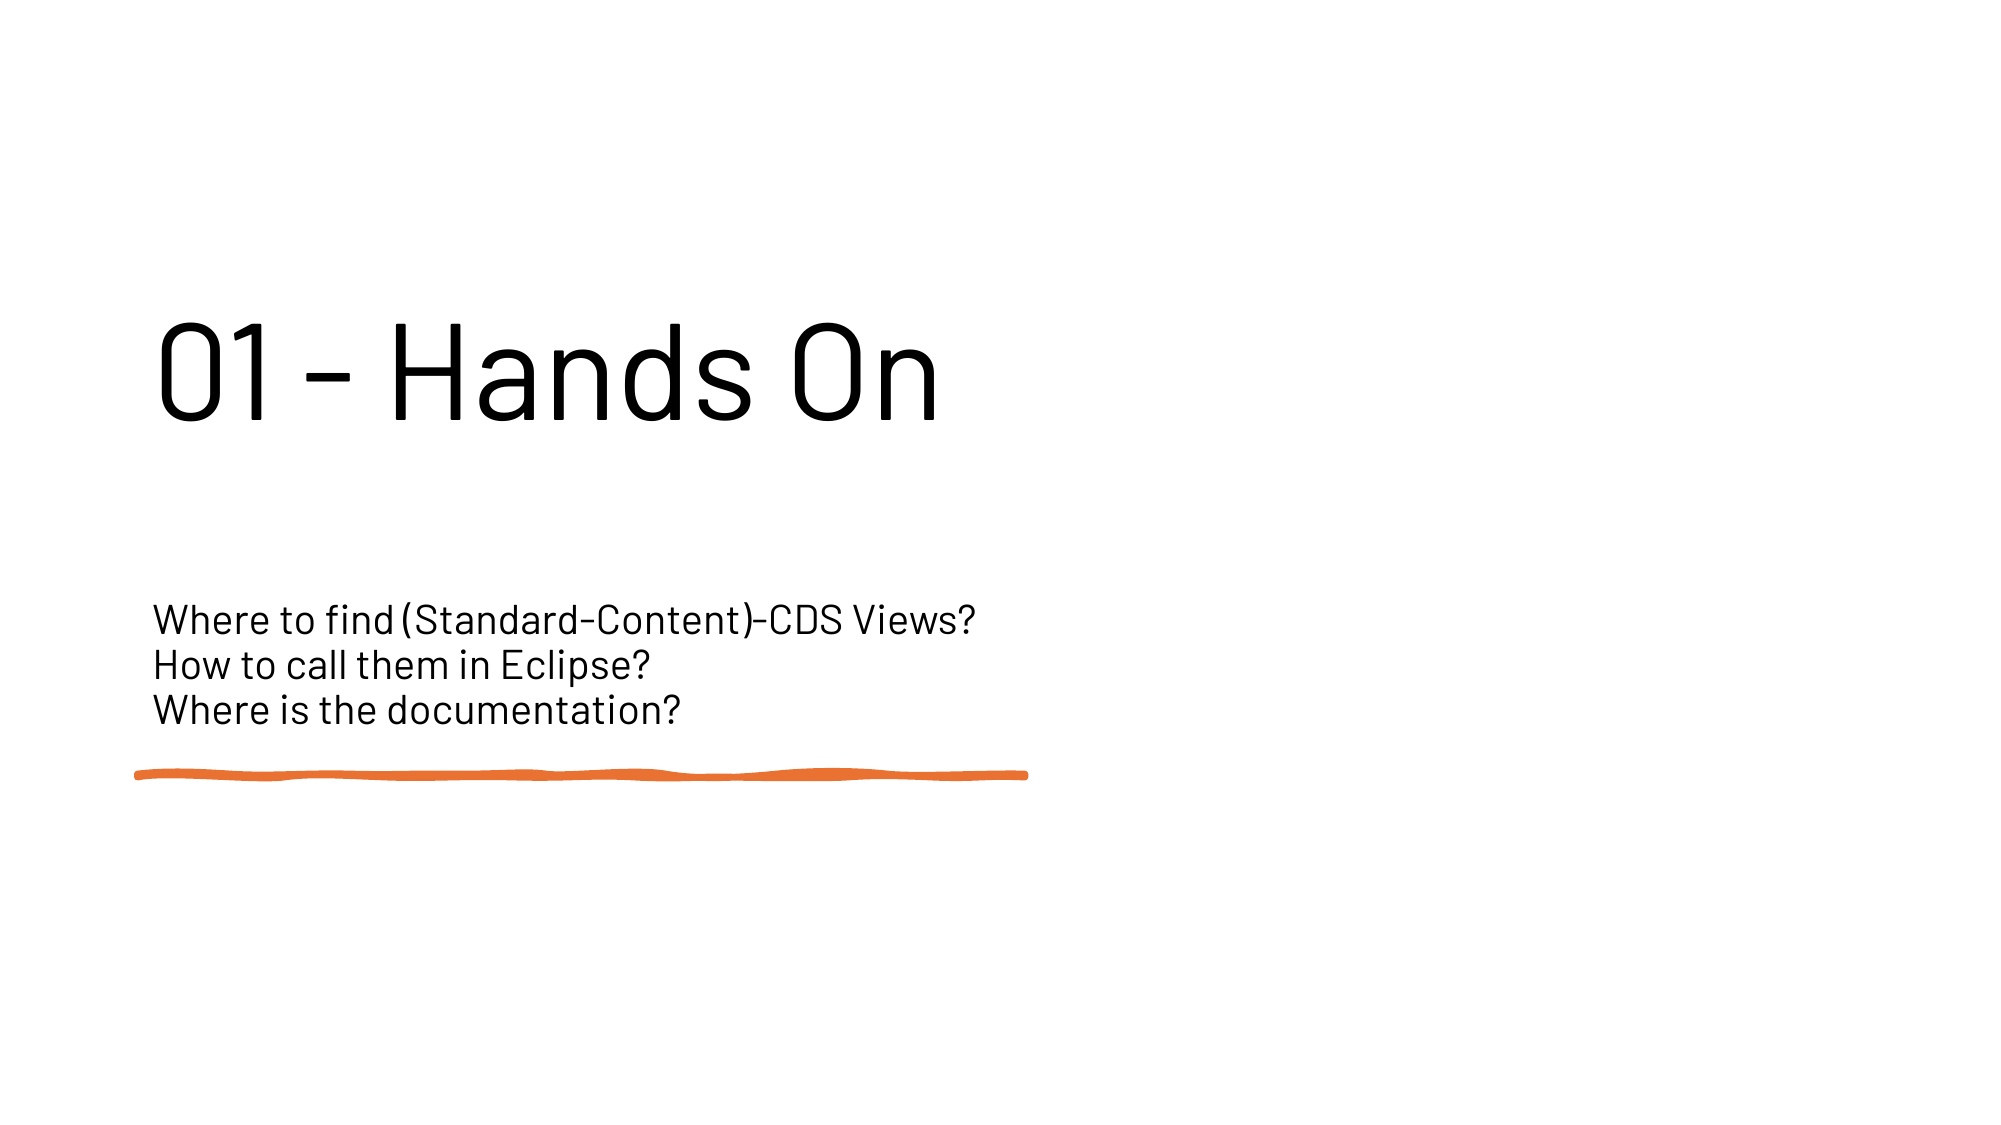

# 01 - Hands On Where to find (Standard-Content)-CDS Views? How to call them in Eclipse? Where is the documentation?